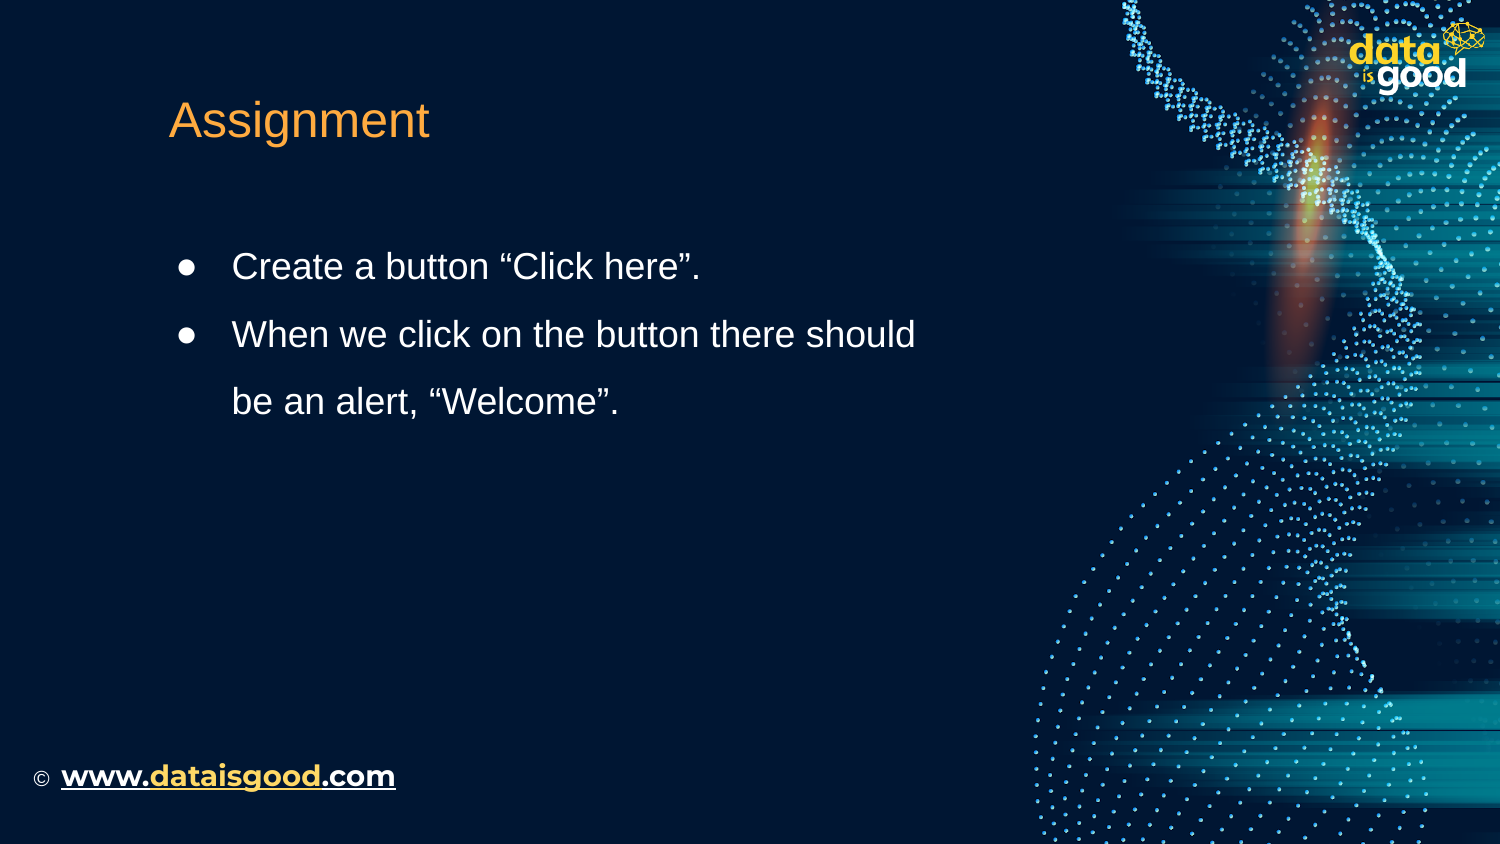

# Assignment
Create a button “Click here”.
When we click on the button there should be an alert, “Welcome”.